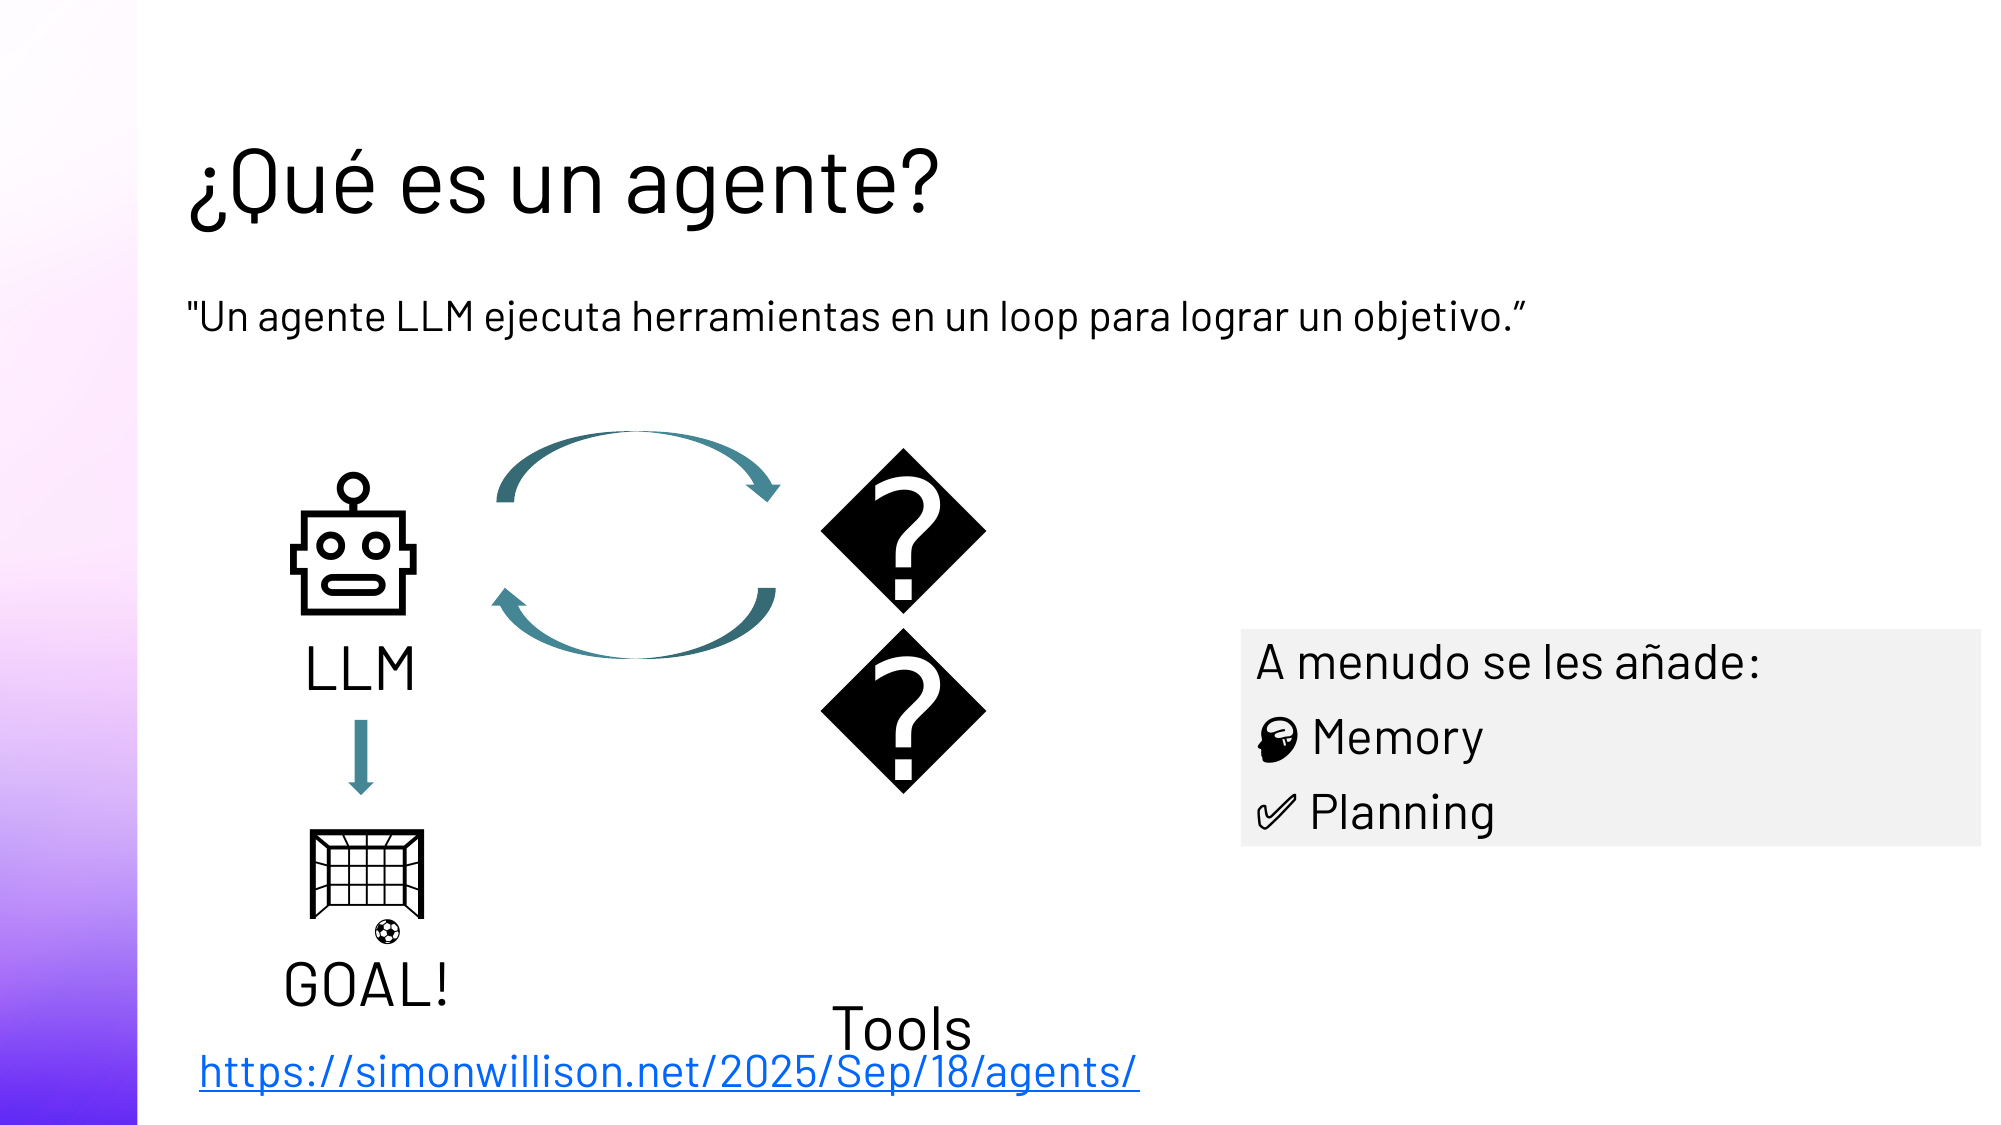

# ¿Qué es un agente?
"Un agente LLM ejecuta herramientas en un loop para lograr un objetivo.”

🤖
LLM

🛠️
Tools

A menudo se les añade:
🧠 Memory
✅ Planning

🥅
GOAL!

https://simonwillison.net/2025/Sep/18/agents/